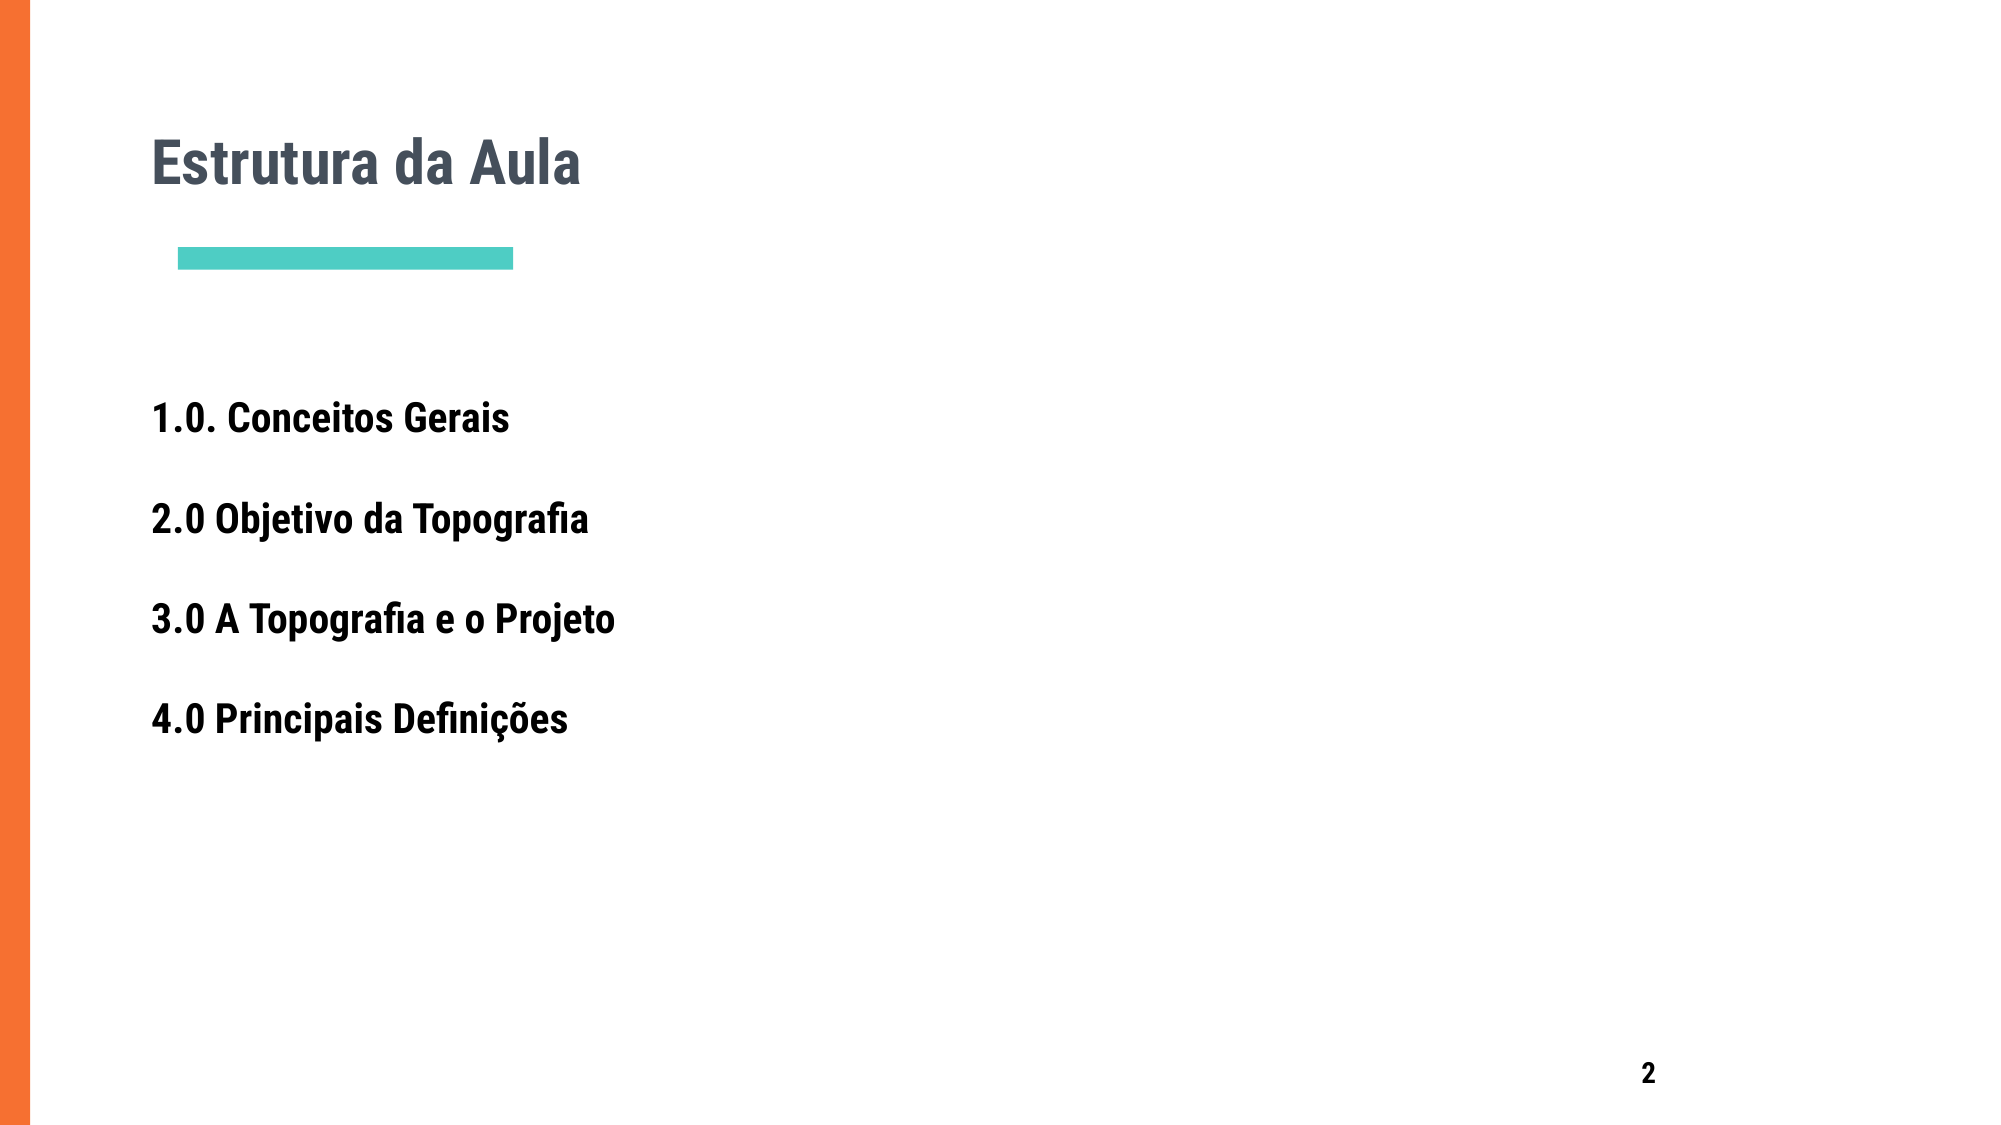

Estrutura da Aula
# 1.0. Conceitos Gerais
2.0 Objetivo da Topografia
3.0 A Topografia e o Projeto
4.0 Principais Definições

2